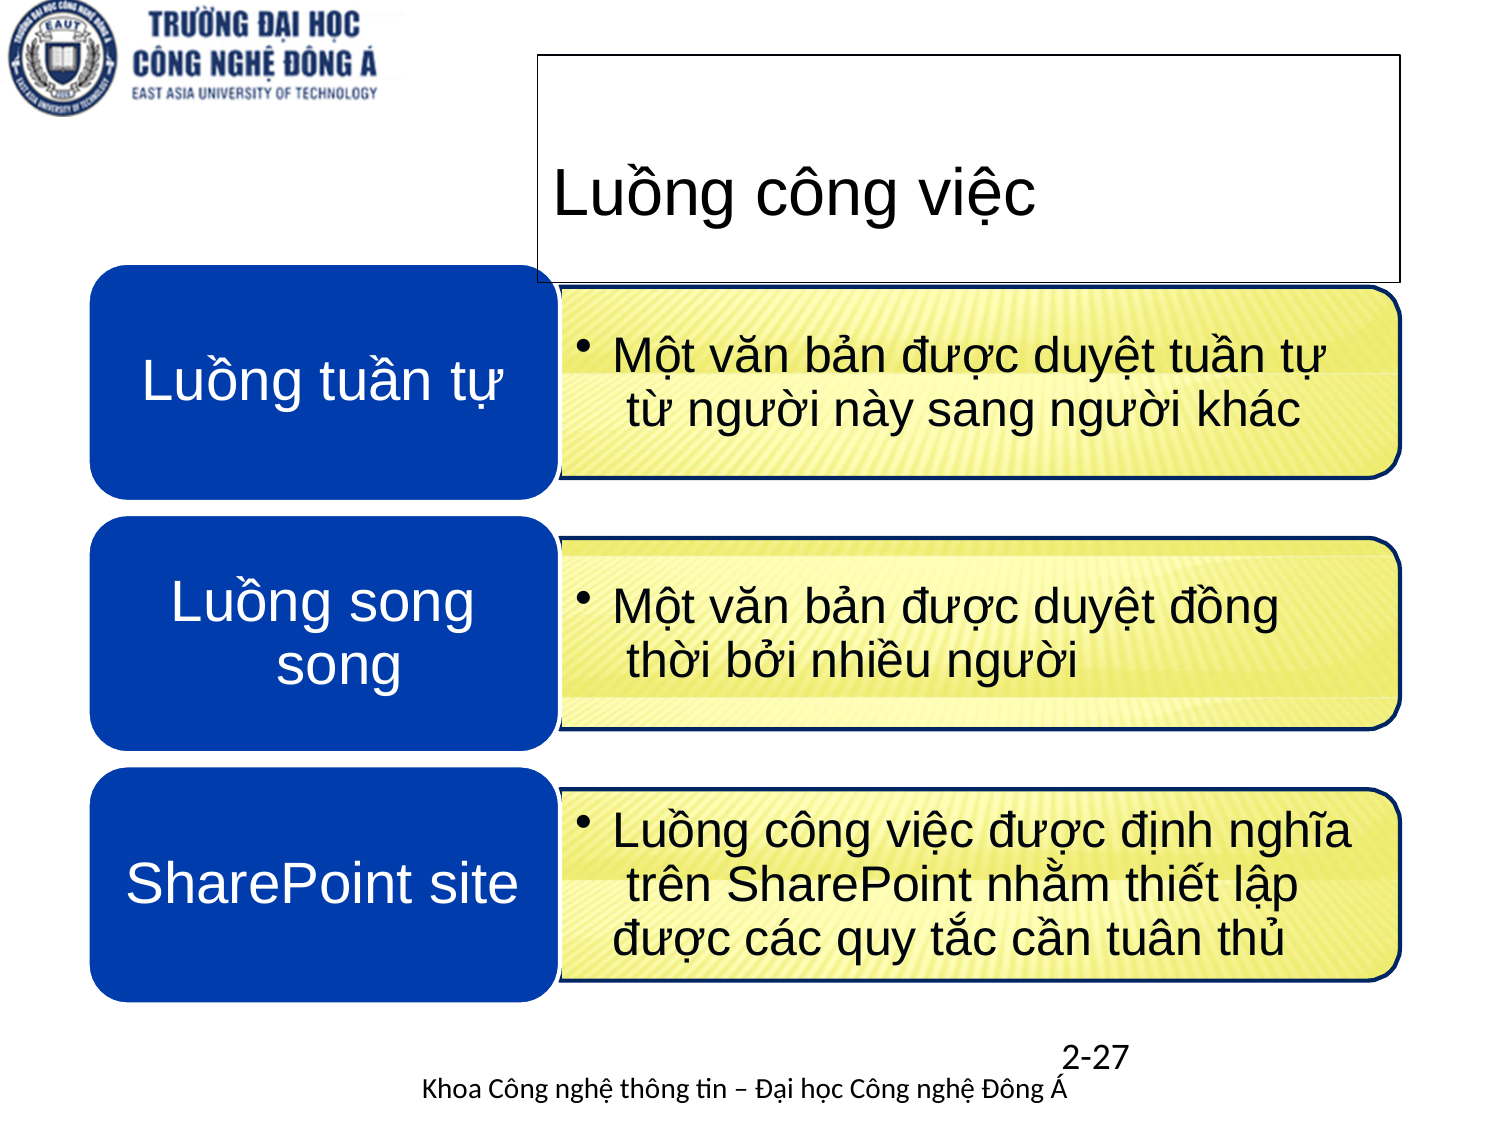

# Luồng công việc

Một văn bản được duyệt tuần tự  từ người này sang người khác
Luồng tuần tự

Luồng song  song
Một văn bản được duyệt đồng  thời bởi nhiều người

Luồng công việc được định nghĩa  trên SharePoint nhằm thiết lập  được các quy tắc cần tuân thủ
SharePoint site
2-27